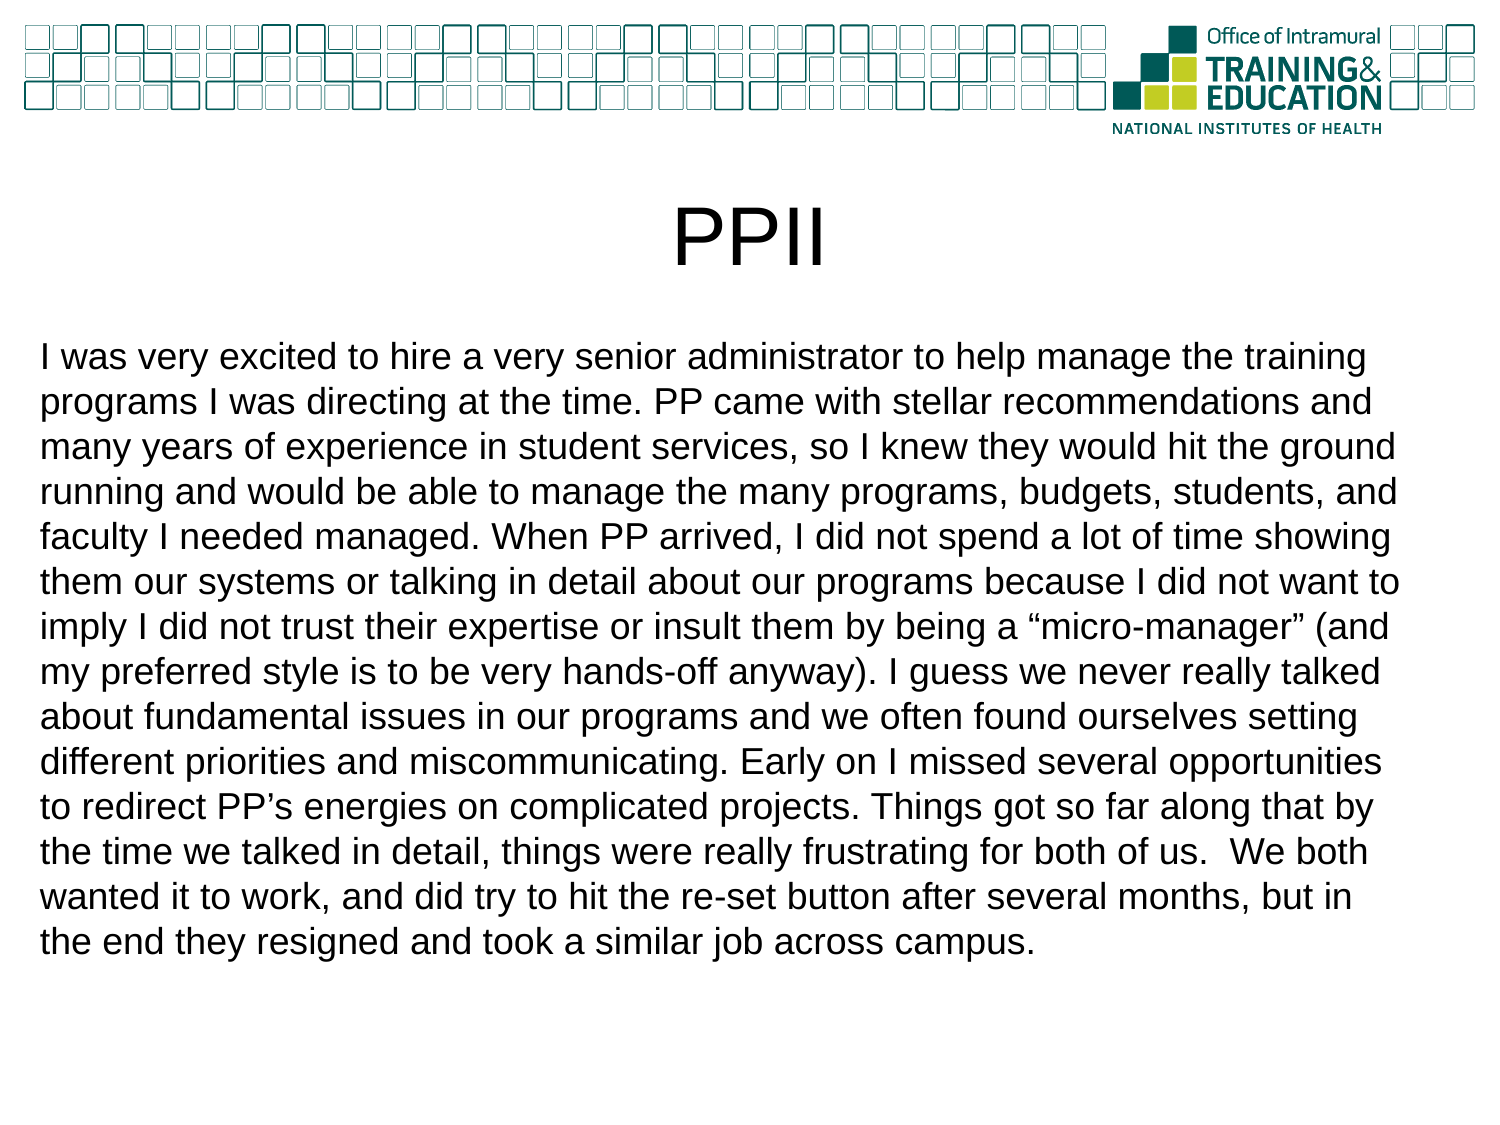

# PPII
I was very excited to hire a very senior administrator to help manage the training programs I was directing at the time. PP came with stellar recommendations and many years of experience in student services, so I knew they would hit the ground running and would be able to manage the many programs, budgets, students, and faculty I needed managed. When PP arrived, I did not spend a lot of time showing them our systems or talking in detail about our programs because I did not want to imply I did not trust their expertise or insult them by being a “micro-manager” (and my preferred style is to be very hands-off anyway). I guess we never really talked about fundamental issues in our programs and we often found ourselves setting different priorities and miscommunicating. Early on I missed several opportunities to redirect PP’s energies on complicated projects. Things got so far along that by the time we talked in detail, things were really frustrating for both of us.  We both wanted it to work, and did try to hit the re-set button after several months, but in the end they resigned and took a similar job across campus.